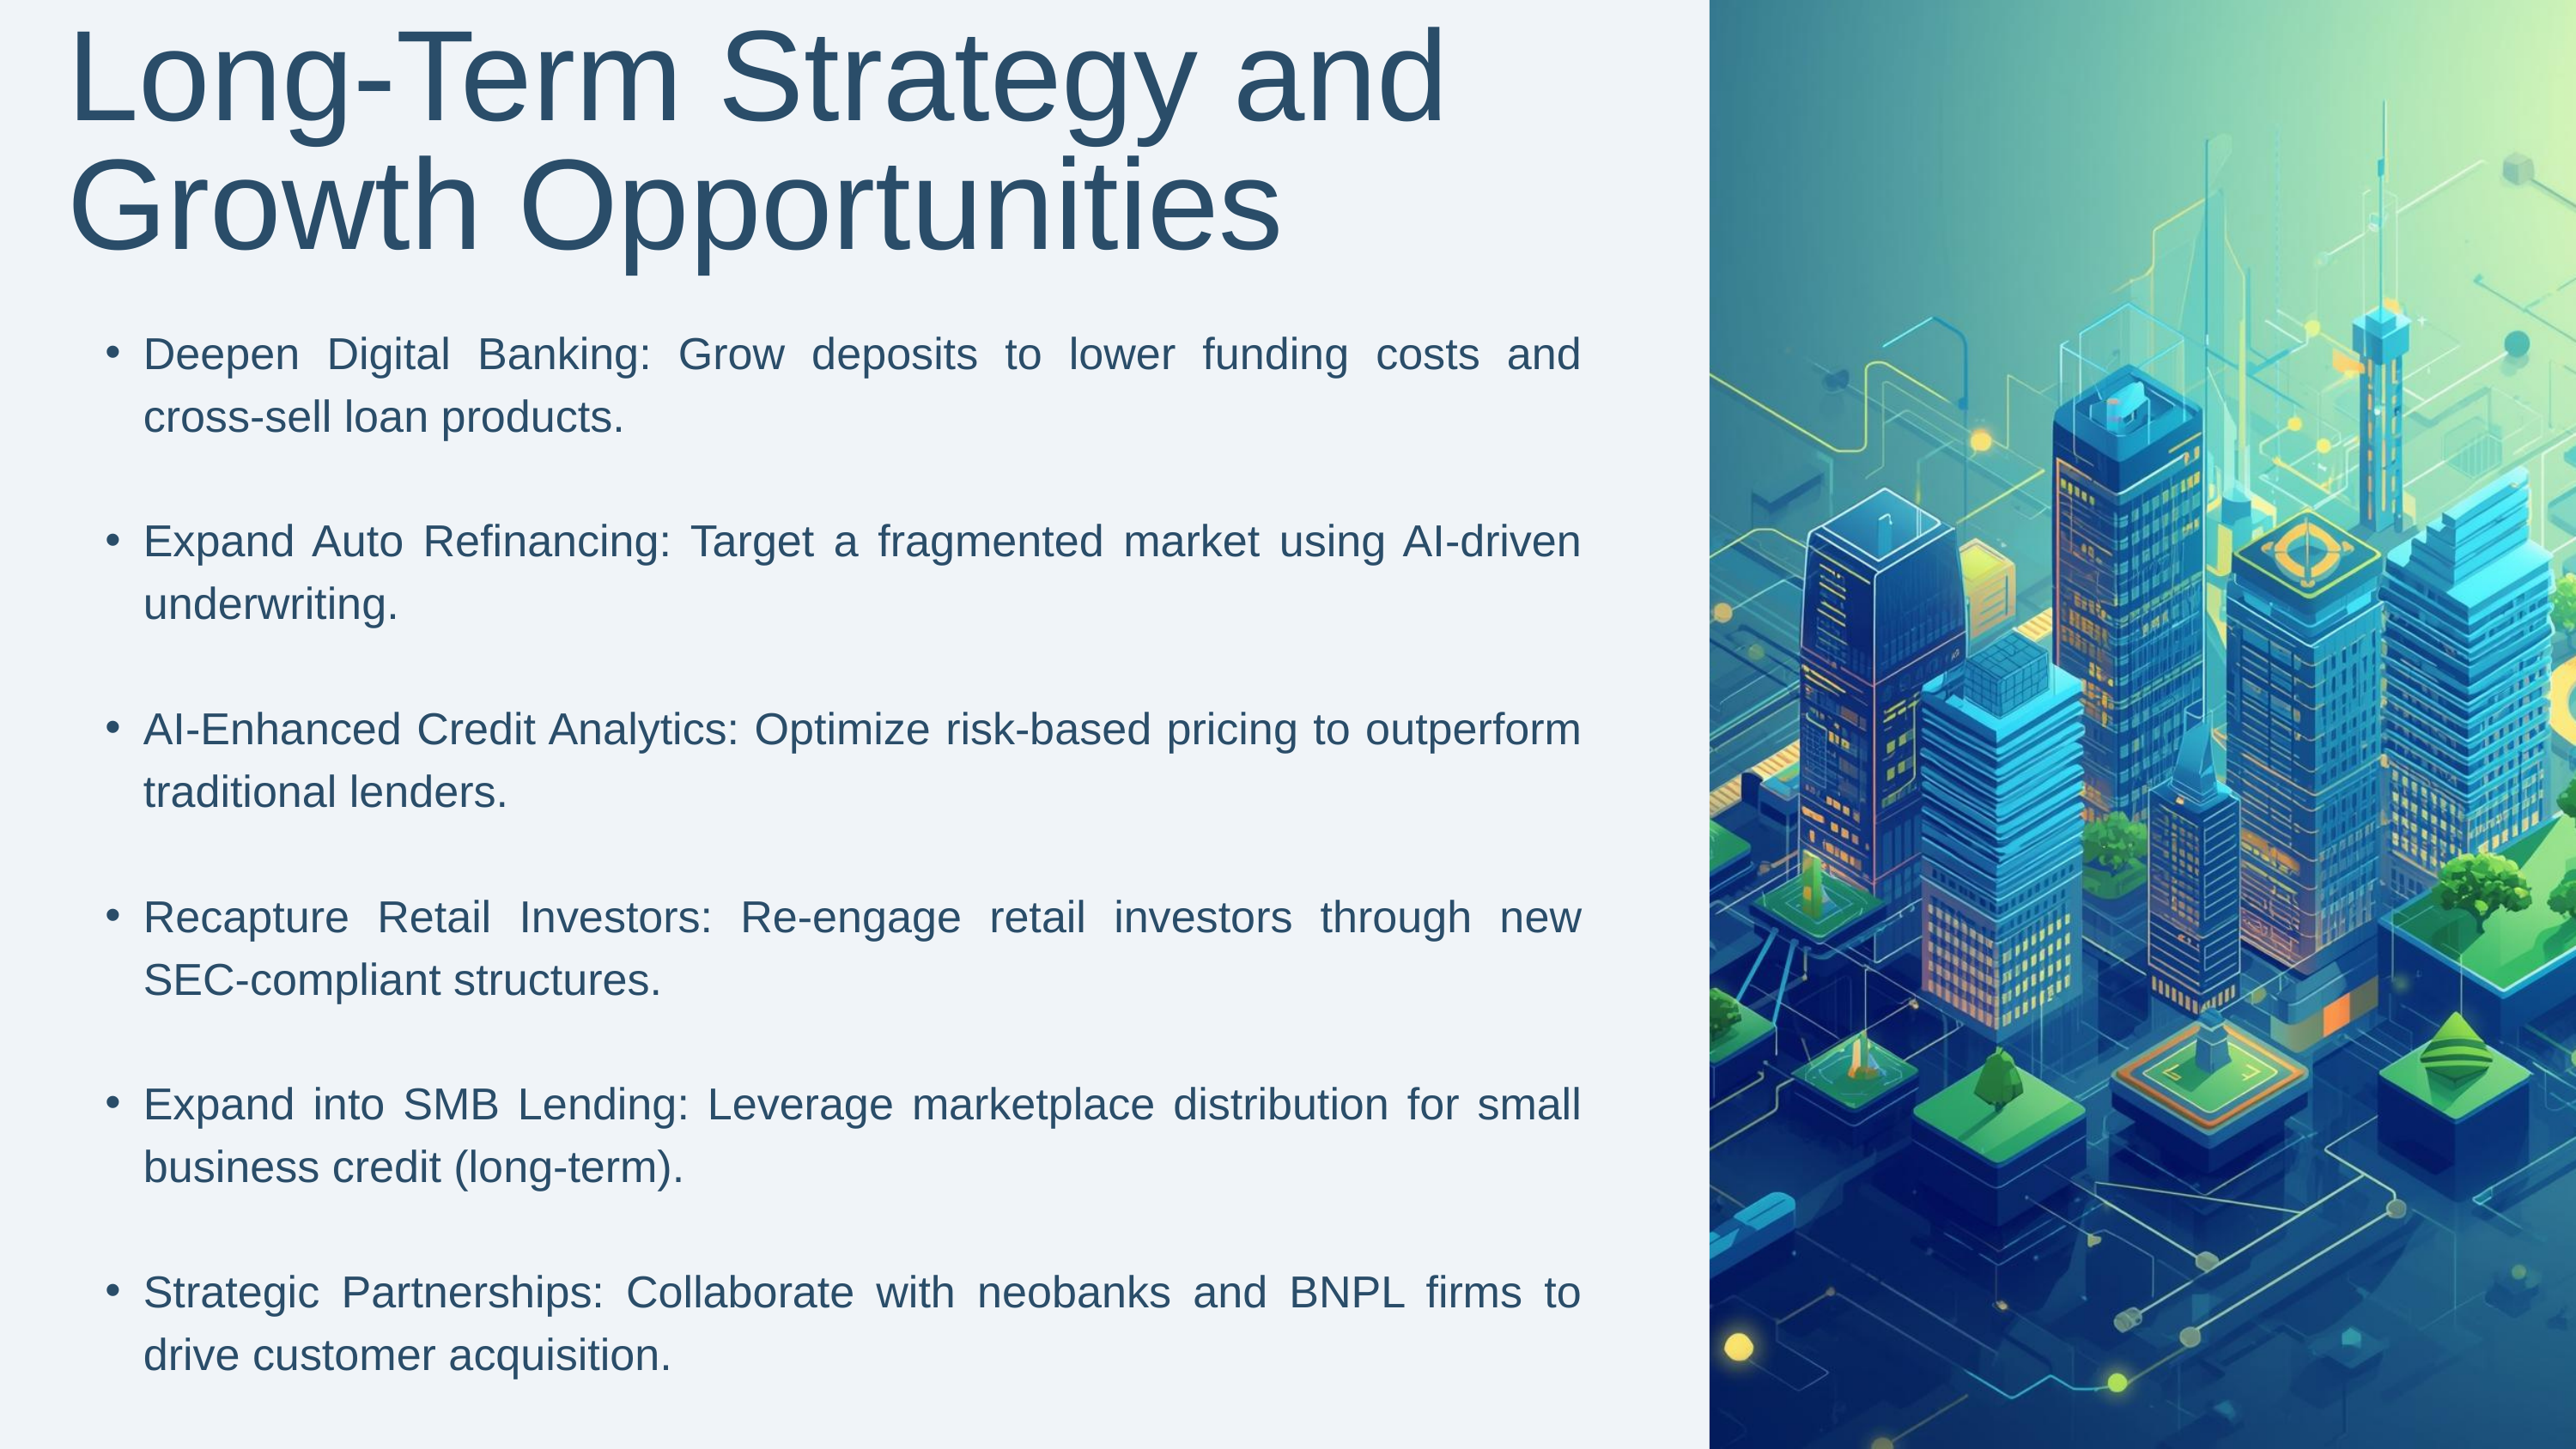

Long-Term Strategy and Growth Opportunities

Deepen Digital Banking: Grow deposits to lower funding costs and cross-sell loan products.

Expand Auto Refinancing: Target a fragmented market using AI-driven underwriting.

AI-Enhanced Credit Analytics: Optimize risk-based pricing to outperform traditional lenders.

Recapture Retail Investors: Re-engage retail investors through new SEC-compliant structures.

Expand into SMB Lending: Leverage marketplace distribution for small business credit (long-term).

Strategic Partnerships: Collaborate with neobanks and BNPL firms to drive customer acquisition.